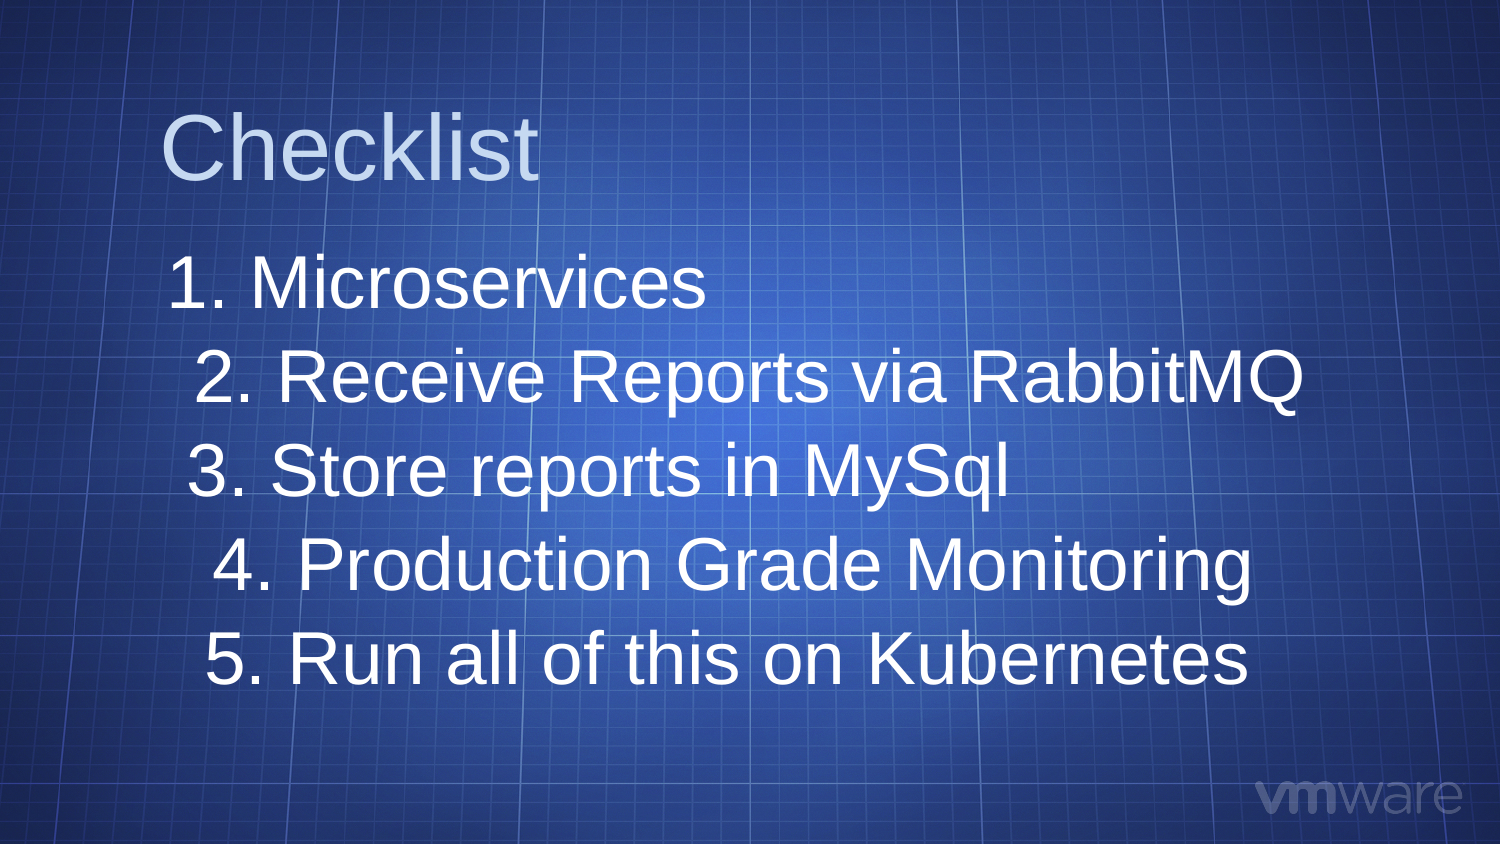

Checklist
1. Microservices
2. Receive Reports via RabbitMQ
3. Store reports in MySql
4. Production Grade Monitoring
5. Run all of this on Kubernetes